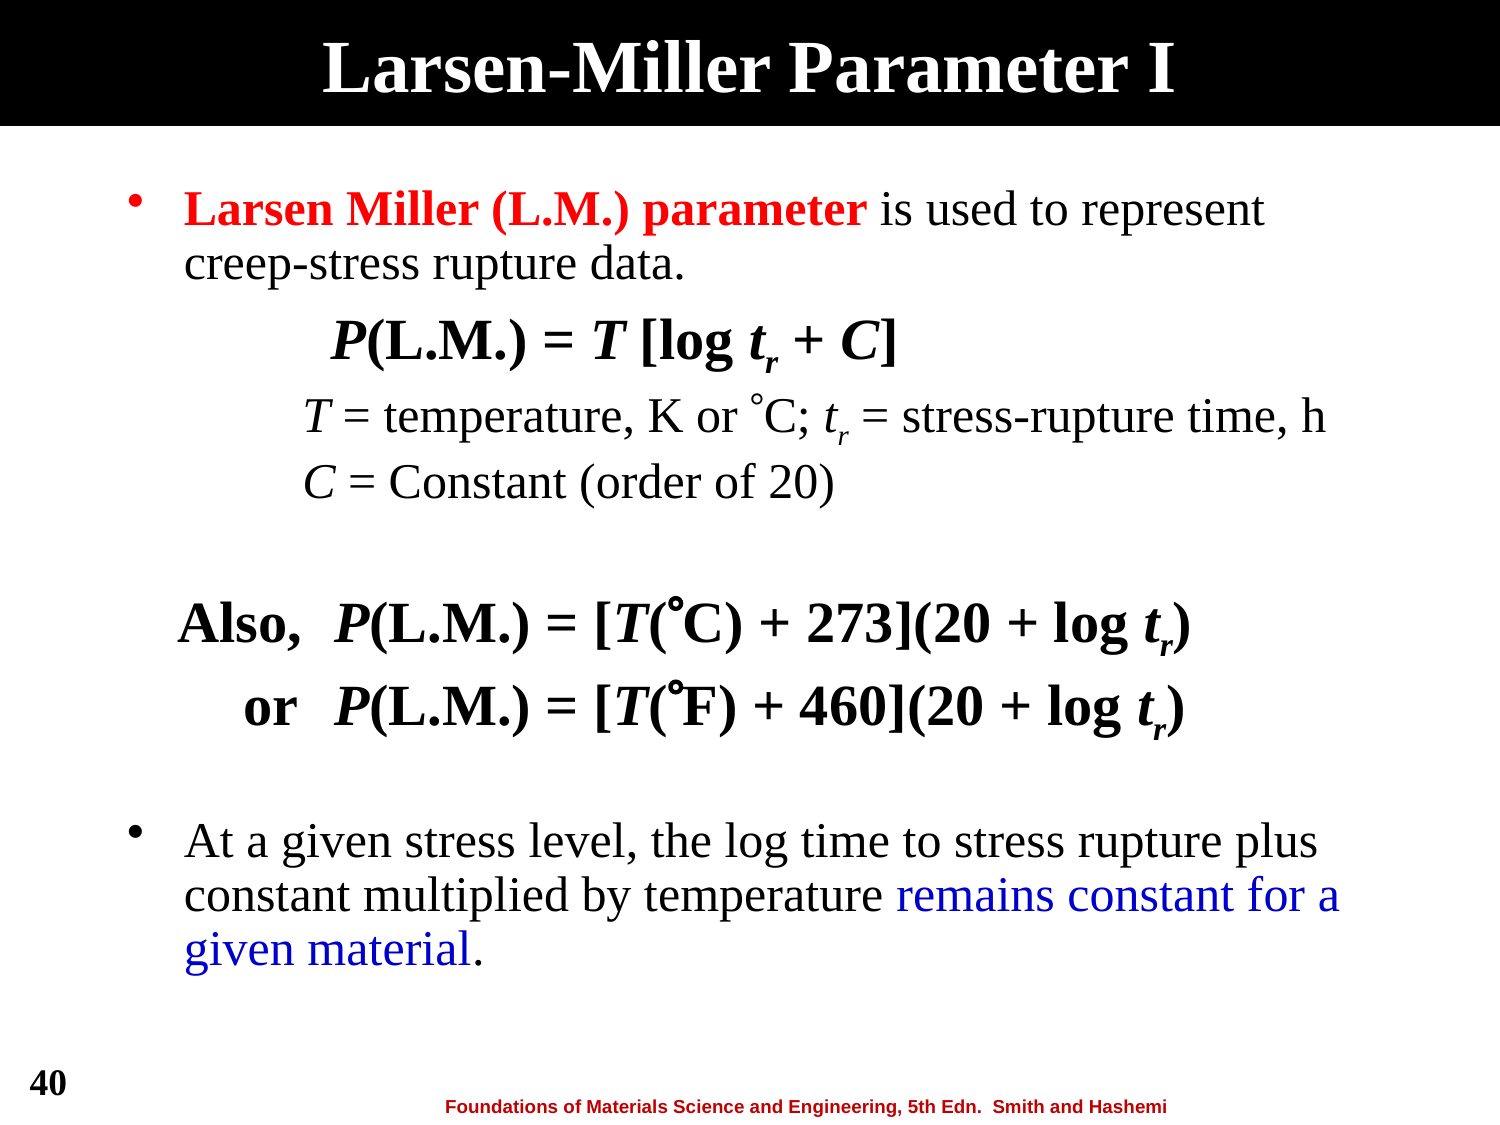

# Larsen-Miller Parameter I
Larsen Miller (L.M.) parameter is used to represent creep-stress rupture data.
              P(L.M.) = T [log tr + C]
              T = temperature, K or °C; tr = stress-rupture time, h
              C = Constant (order of 20)

    Also,	P(L.M.) = [T(°C) + 273](20 + log tr)
        or	P(L.M.) = [T(°F) + 460](20 + log tr)

At a given stress level, the log time to stress rupture plus constant multiplied by temperature remains constant for a given material.

40